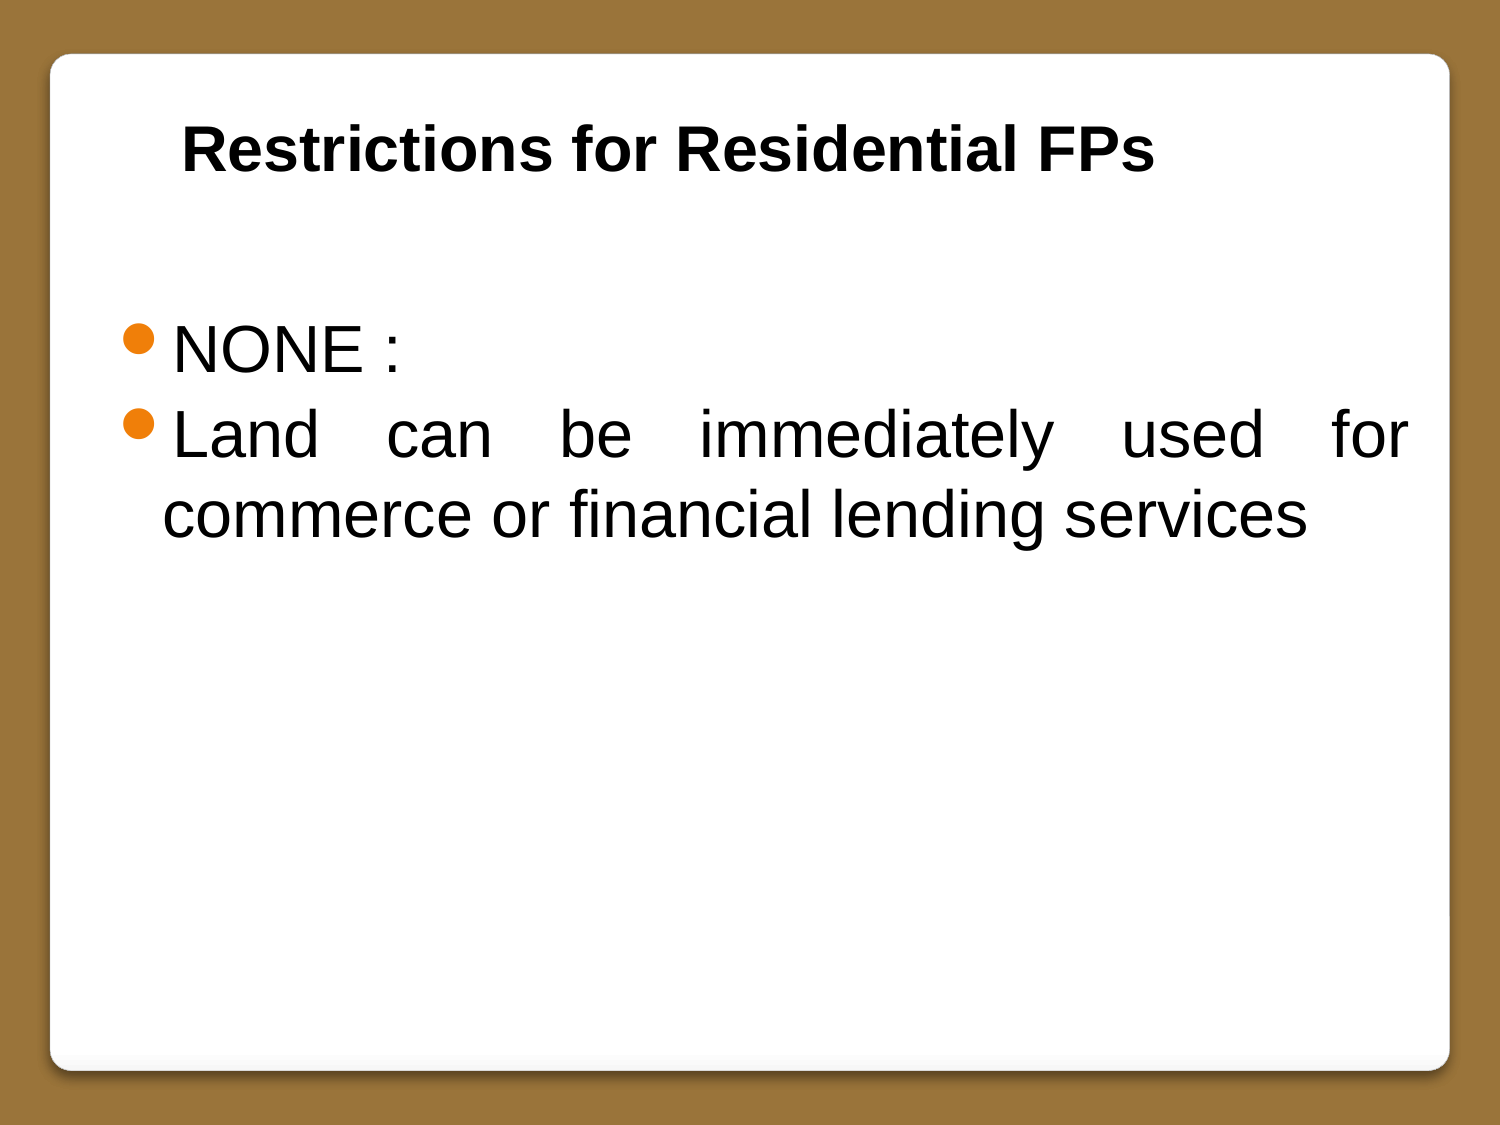

Restrictions for Residential FPs
NONE :
Land can be immediately used for commerce or financial lending services